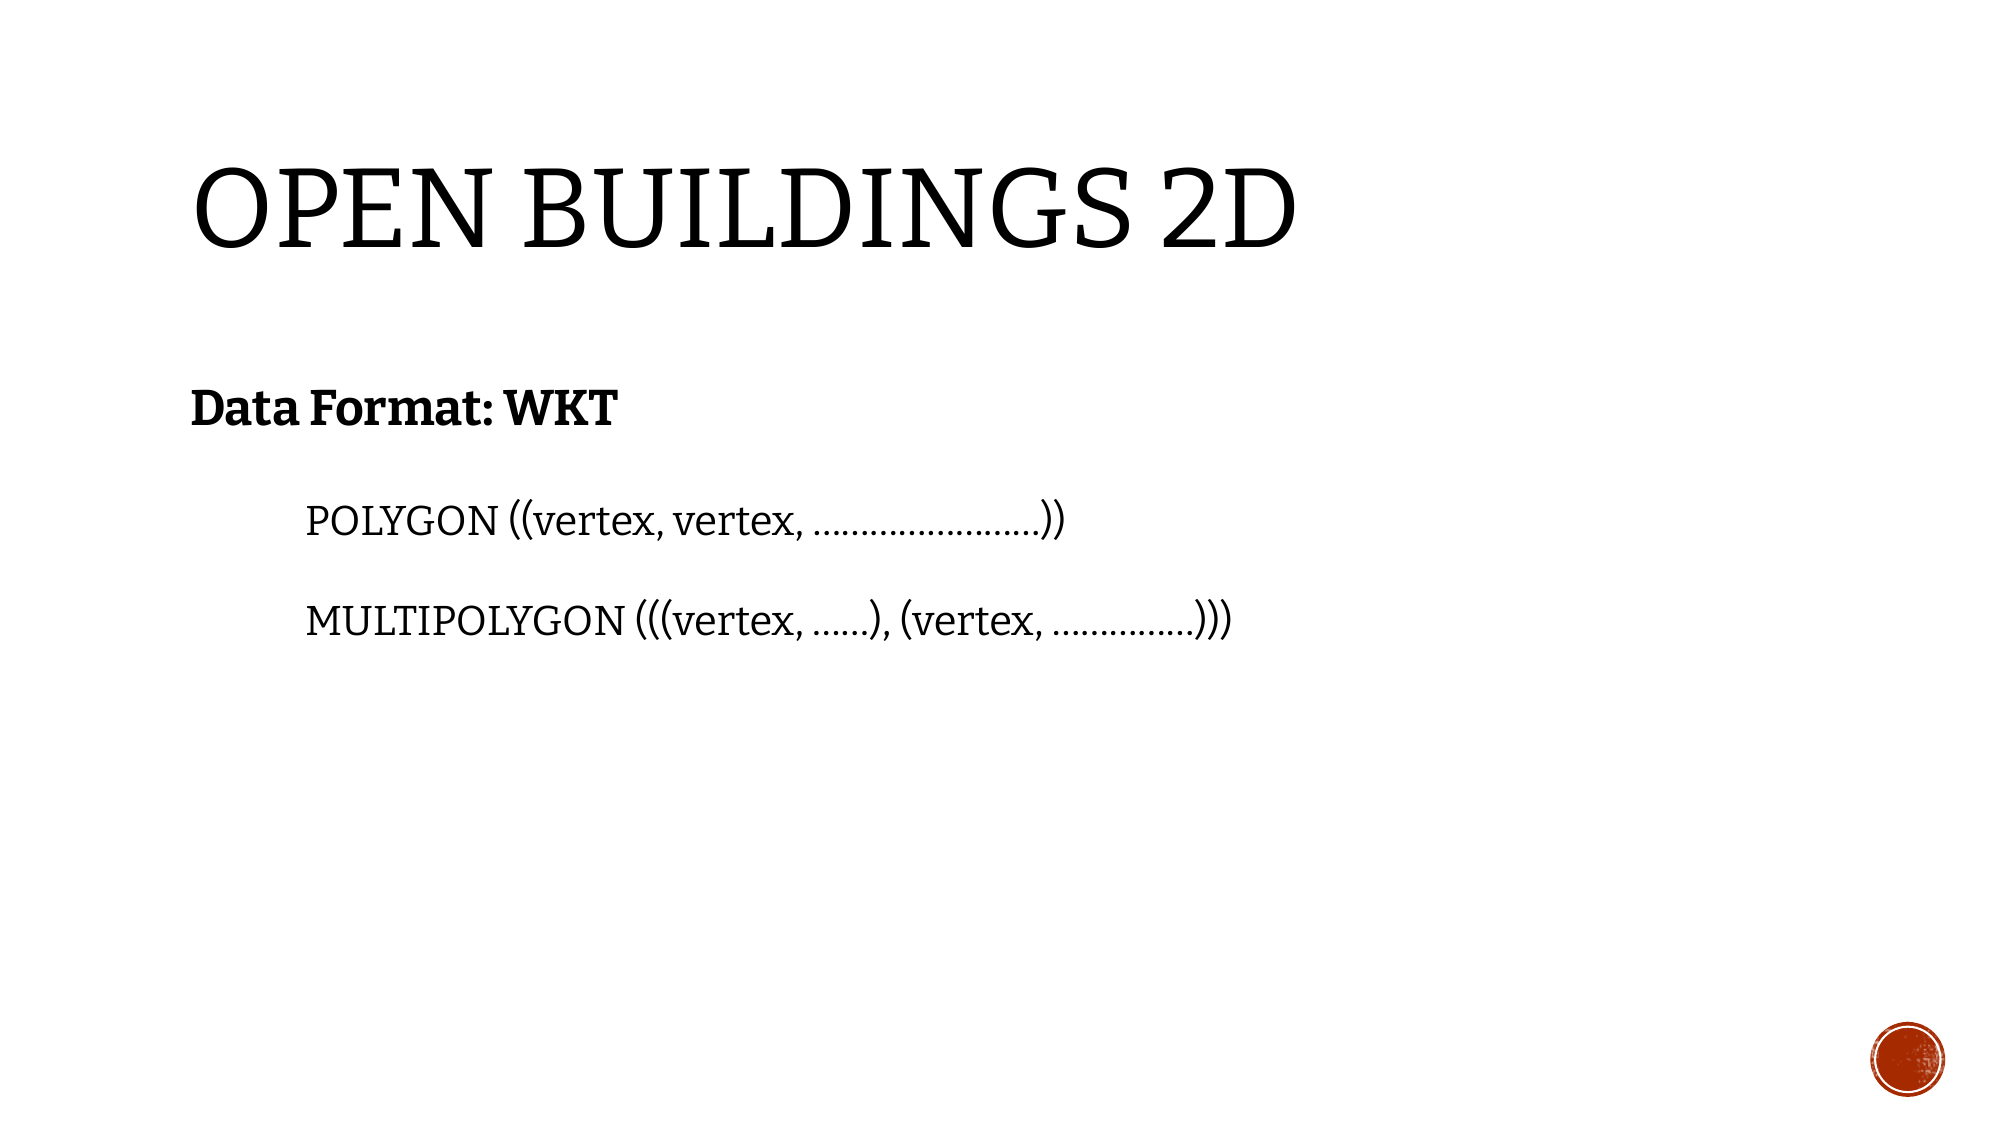

# Open Buildings 2d
Data Format: WKT
POLYGON ((vertex, vertex, ……………………))

MULTIPOLYGON (((vertex, ……), (vertex, ……………)))